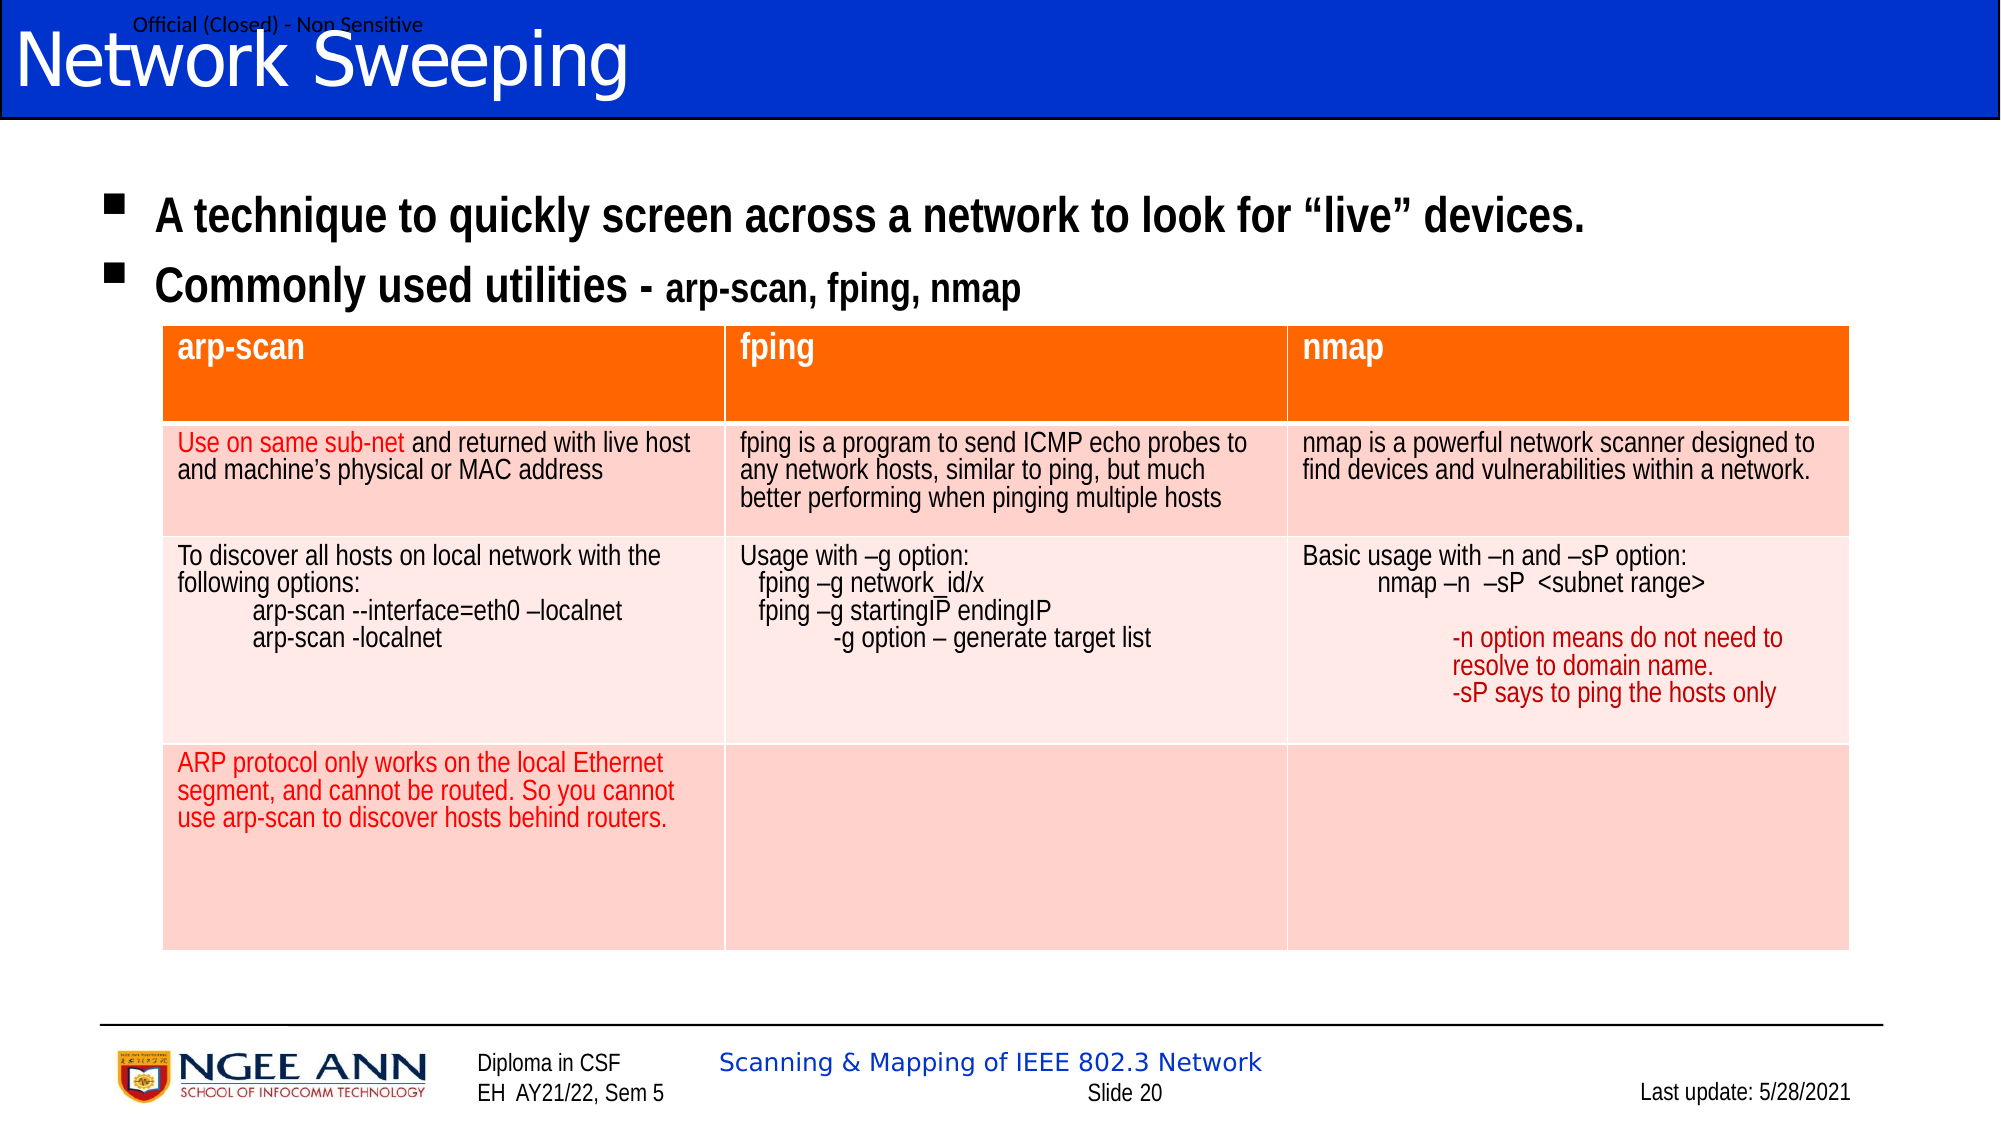

# Network Sweeping
A technique to quickly screen across a network to look for “live” devices.
Commonly used utilities - arp-scan, fping, nmap

| arp-scan | fping | nmap |
| --- | --- | --- |
| Use on same sub-net and returned with live host and machine’s physical or MAC address | fping is a program to send ICMP echo probes to any network hosts, similar to ping, but much better performing when pinging multiple hosts | nmap is a powerful network scanner designed to find devices and vulnerabilities within a network. |
| To discover all hosts on local network with the following options: arp-scan --interface=eth0 –localnet arp-scan -localnet | Usage with –g option: fping –g network\_id/x fping –g startingIP endingIP -g option – generate target list | Basic usage with –n and –sP option: nmap –n –sP <subnet range> -n option means do not need to resolve to domain name. -sP says to ping the hosts only |
| ARP protocol only works on the local Ethernet segment, and cannot be routed. So you cannot use arp-scan to discover hosts behind routers. |  |  |